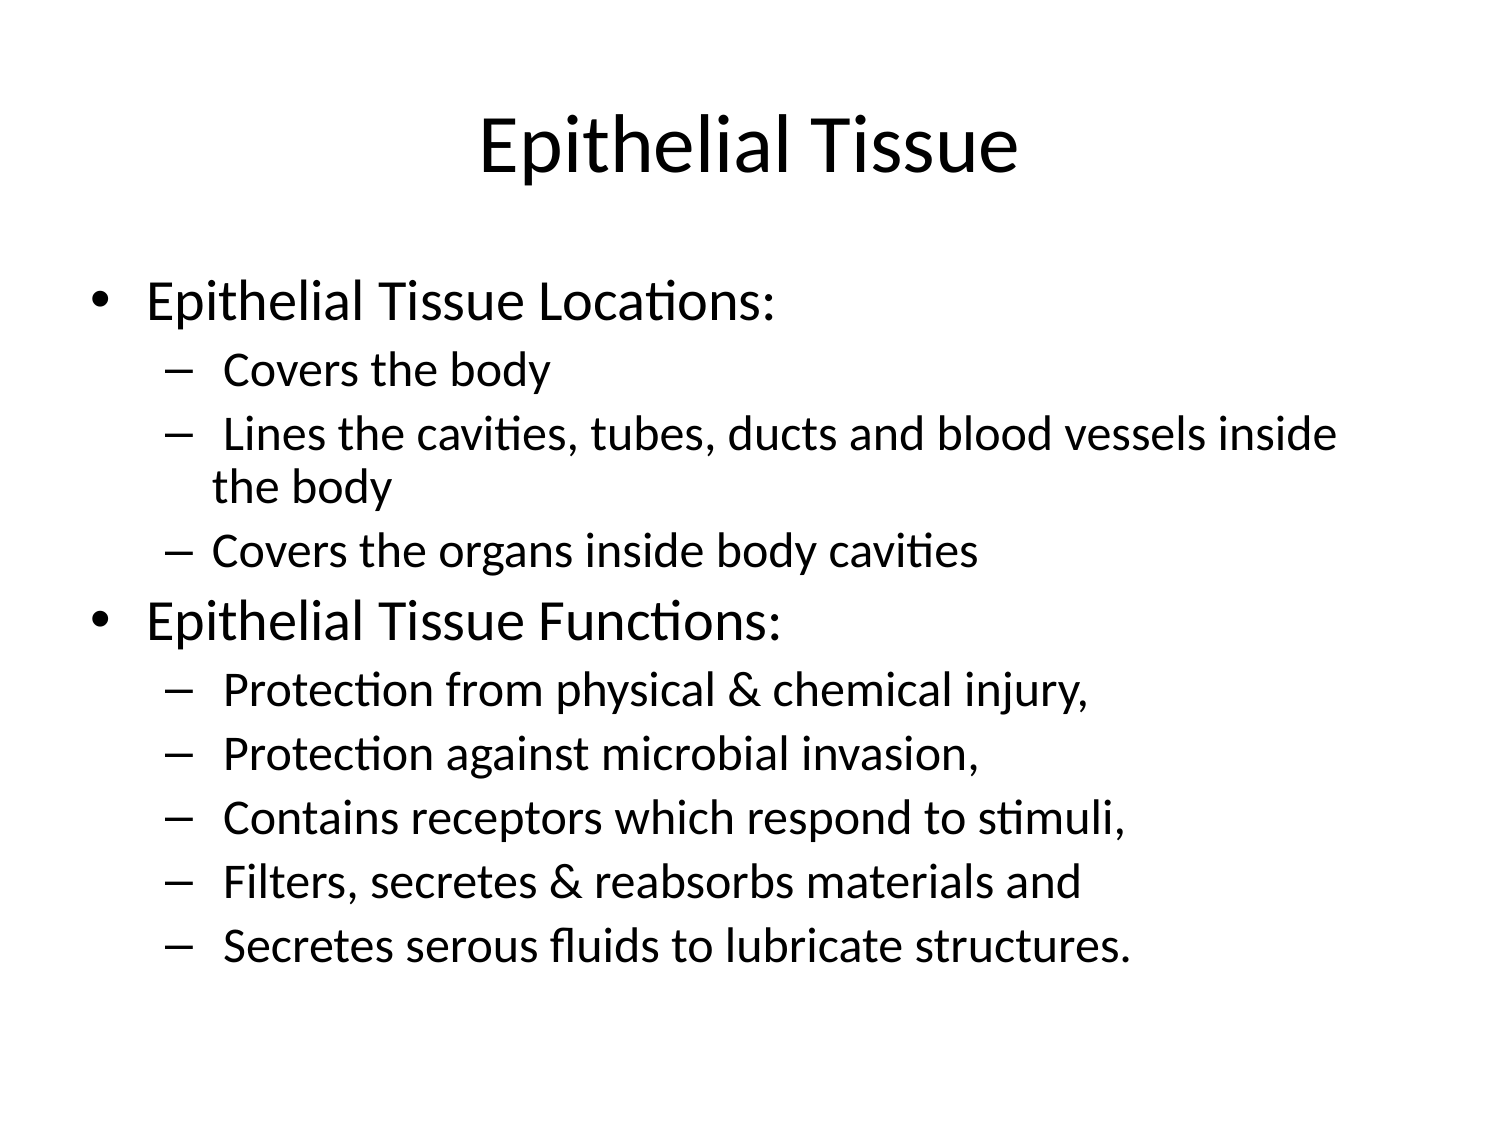

# Epithelial Tissue
Epithelial Tissue Locations:
 Covers the body
 Lines the cavities, tubes, ducts and blood vessels inside the body
Covers the organs inside body cavities
Epithelial Tissue Functions:
 Protection from physical & chemical injury,
 Protection against microbial invasion,
 Contains receptors which respond to stimuli,
 Filters, secretes & reabsorbs materials and
 Secretes serous fluids to lubricate structures.